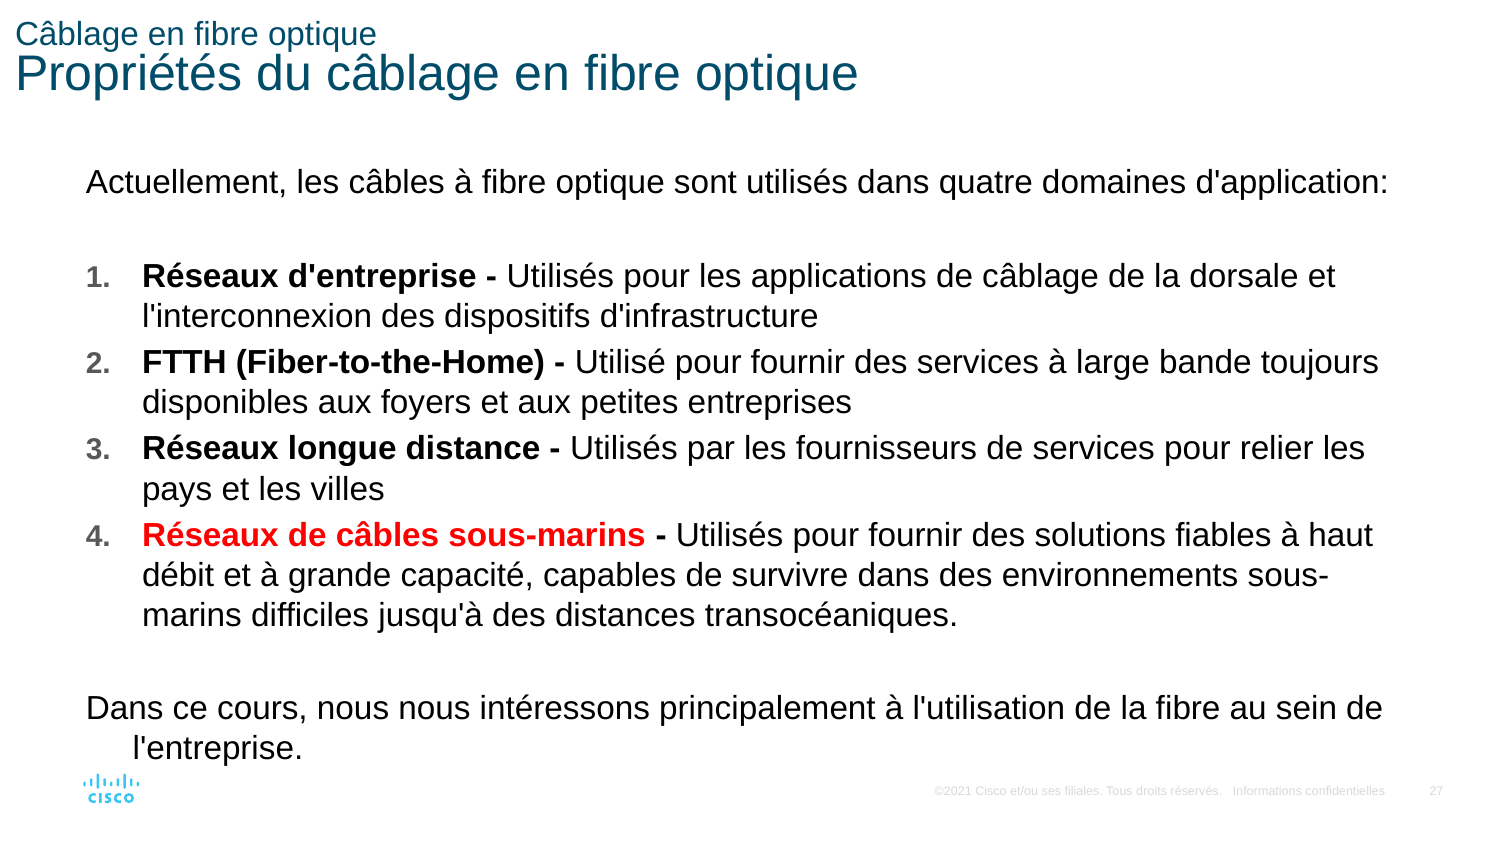

# Câblage en fibre optique Propriétés du câblage en fibre optique
Actuellement, les câbles à fibre optique sont utilisés dans quatre domaines d'application:

Réseaux d'entreprise - Utilisés pour les applications de câblage de la dorsale et l'interconnexion des dispositifs d'infrastructure
FTTH (Fiber-to-the-Home) - Utilisé pour fournir des services à large bande toujours disponibles aux foyers et aux petites entreprises
Réseaux longue distance - Utilisés par les fournisseurs de services pour relier les pays et les villes
Réseaux de câbles sous-marins - Utilisés pour fournir des solutions fiables à haut débit et à grande capacité, capables de survivre dans des environnements sous-marins difficiles jusqu'à des distances transocéaniques.

Dans ce cours, nous nous intéressons principalement à l'utilisation de la fibre au sein de l'entreprise.